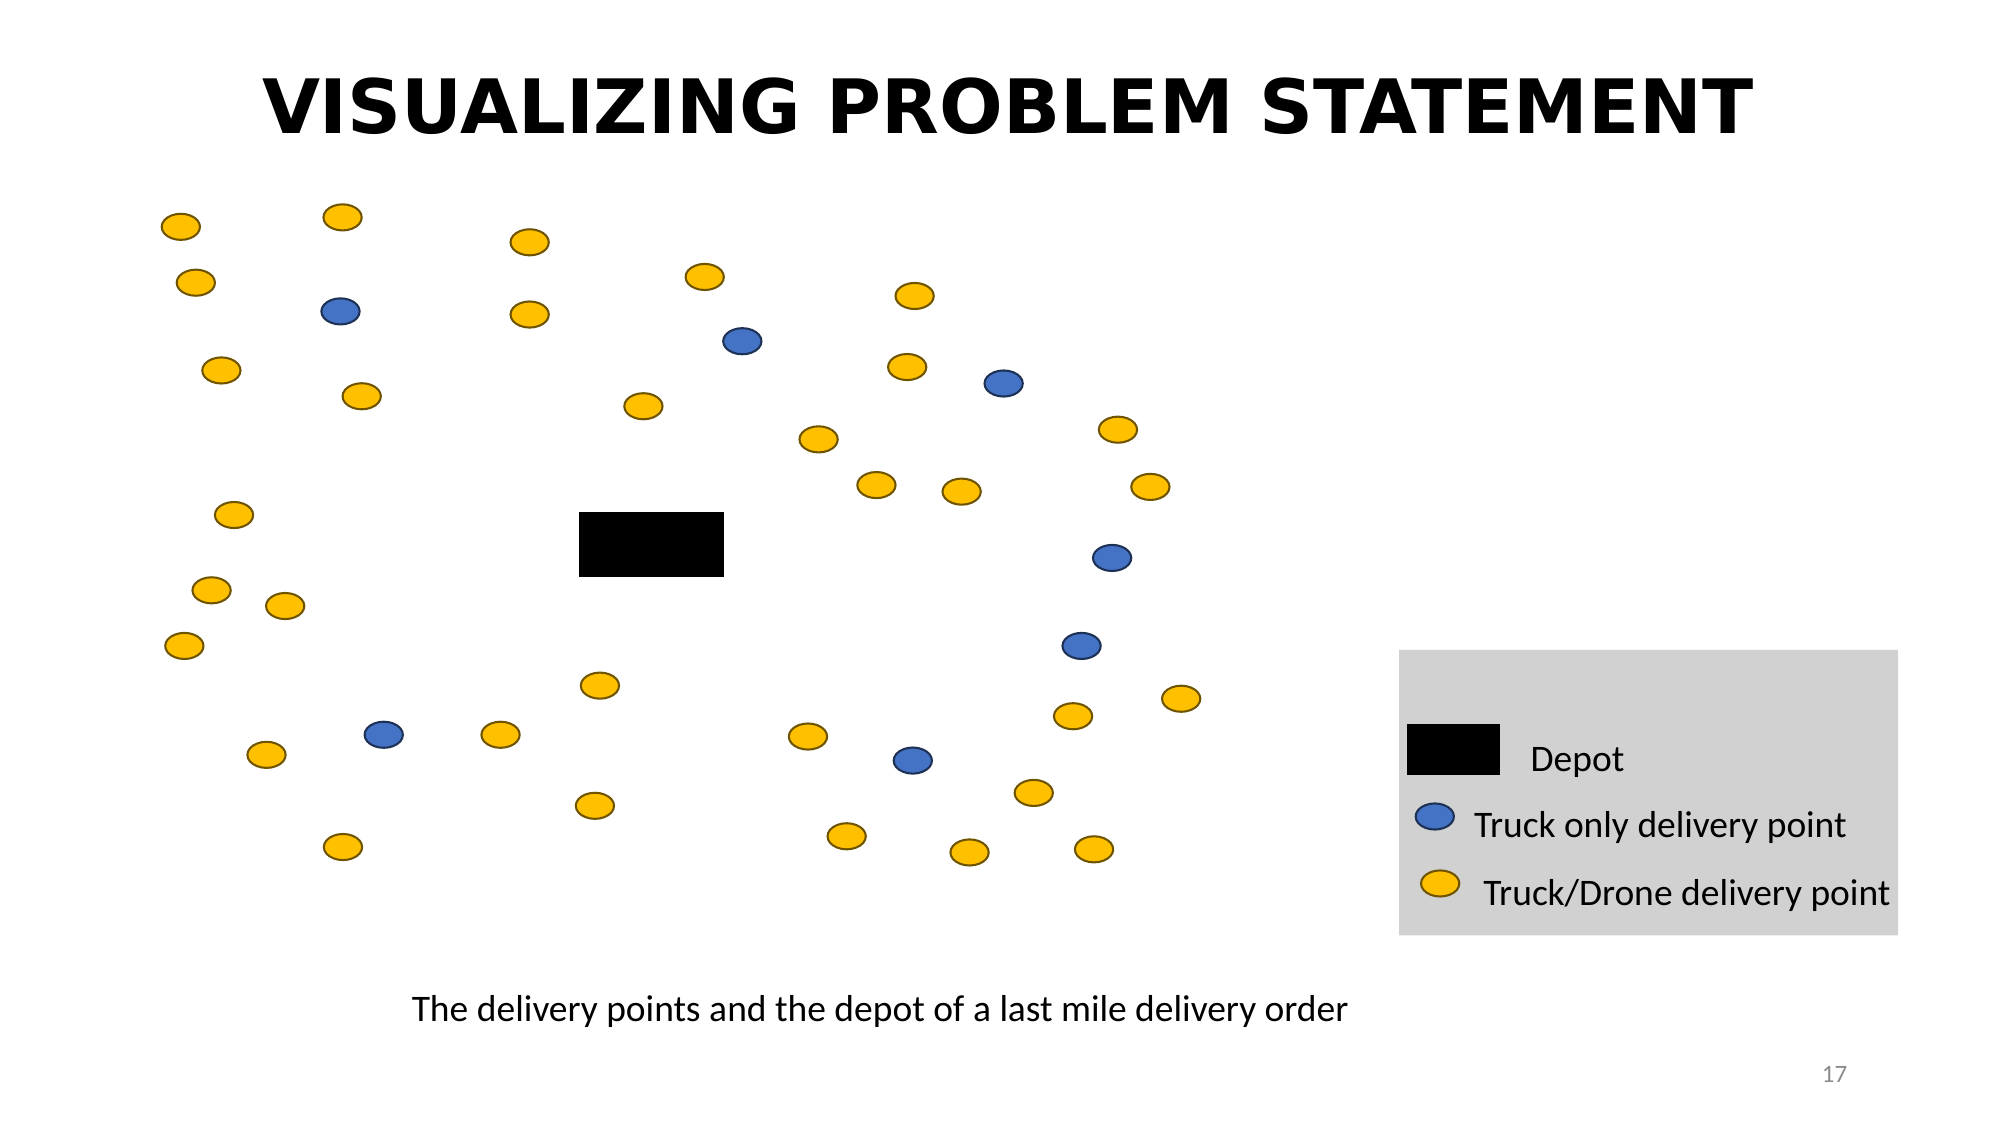

VISUALIZING PROBLEM STATEMENT

Depot

Truck only delivery point

Truck/Drone delivery point

The delivery points and the depot of a last mile delivery order
17